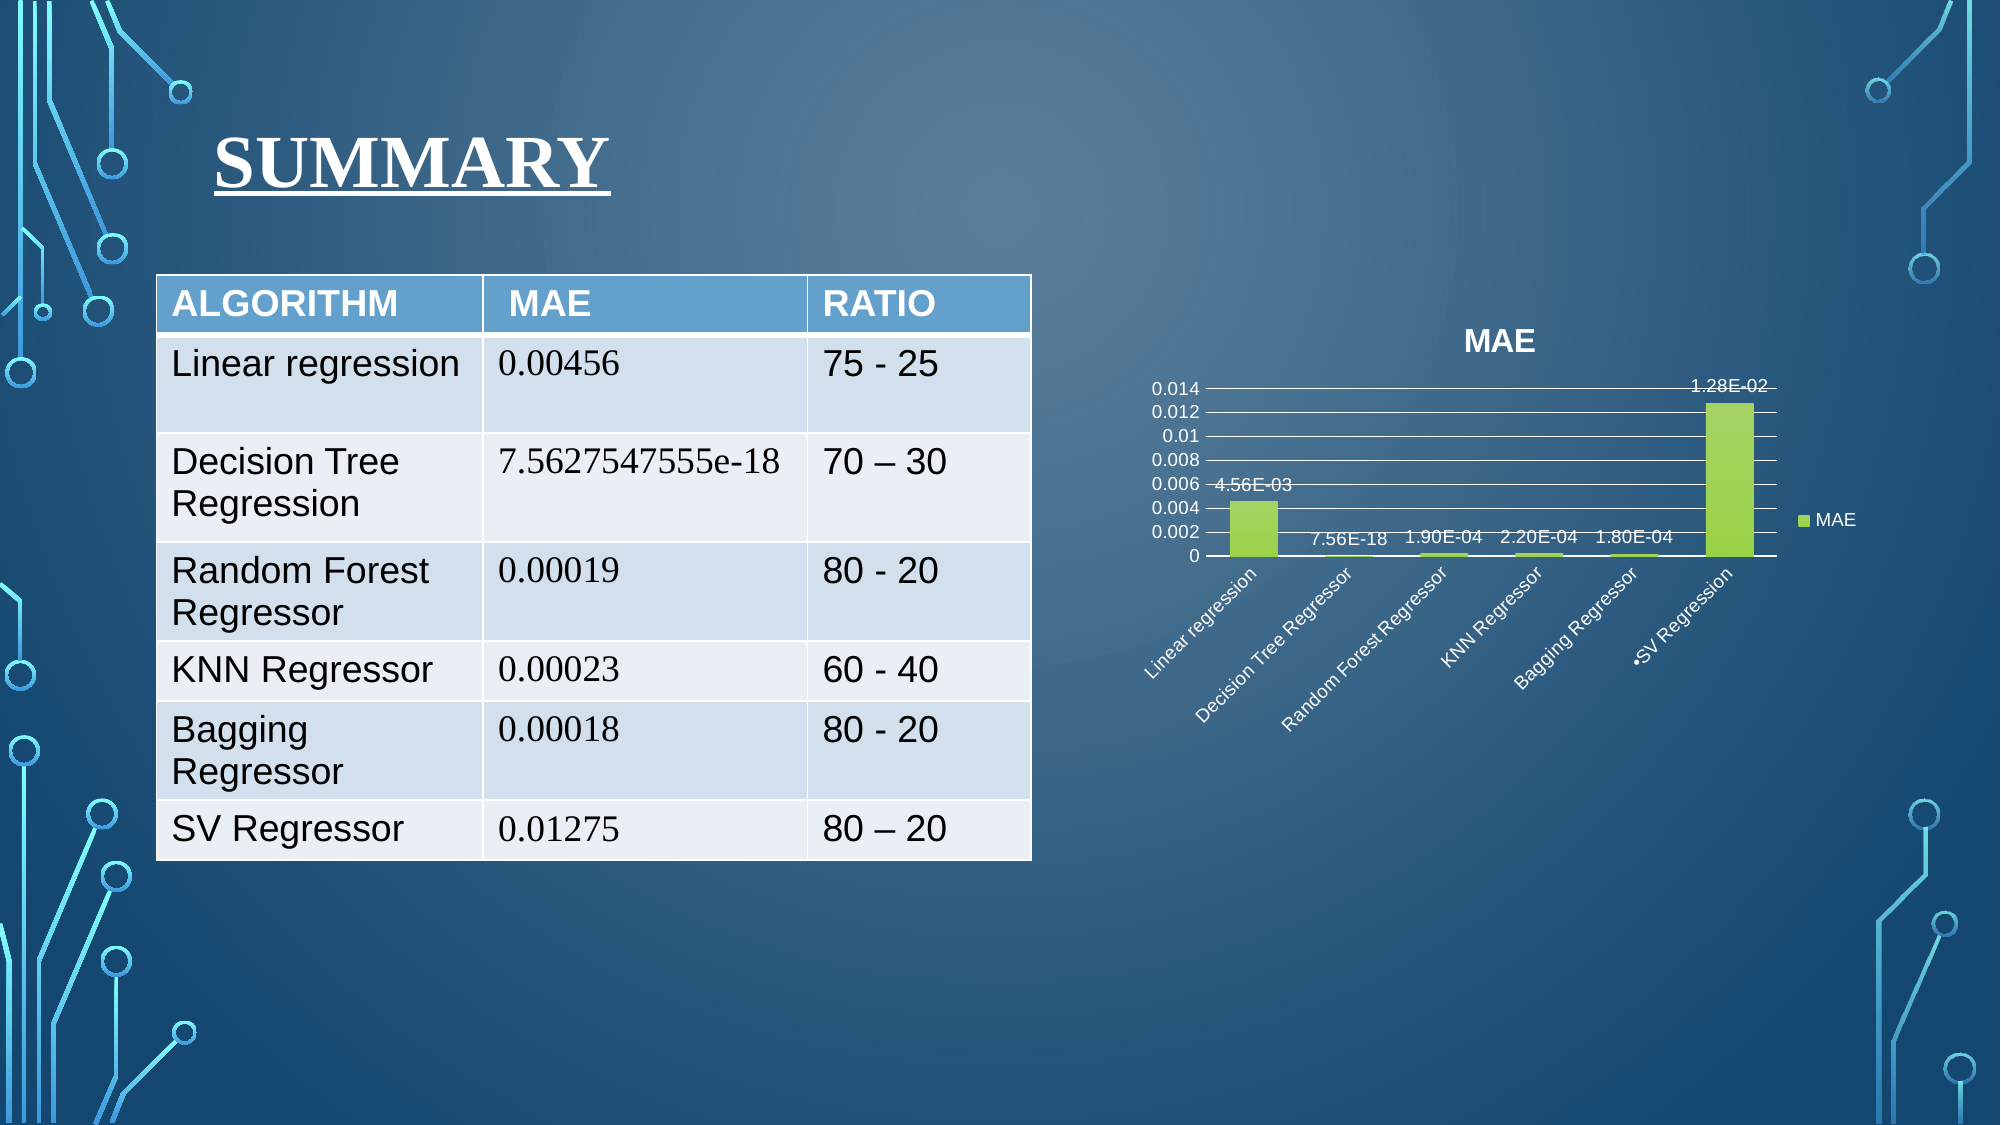

# SUMMARY
| ALGORITHM | MAE | RATIO |
| --- | --- | --- |
| Linear regression | 0.00456 | 75 - 25 |
| Decision Tree Regression | 7.5627547555e-18 | 70 – 30 |
| Random Forest Regressor | 0.00019 | 80 - 20 |
| KNN Regressor | 0.00023 | 60 - 40 |
| Bagging Regressor | 0.00018 | 80 - 20 |
| SV Regressor | 0.01275 | 80 – 20 |

### Chart:

| Category | MAE |
|---|---|
| Linear regression | 0.00456 |
| Decision Tree Regressor | 7.5627547555e-18 |
| Random Forest Regressor | 0.00019 |
| KNN Regressor | 0.00022 |
| Bagging Regressor | 0.00018 |
| •SV Regression | 0.01276 |